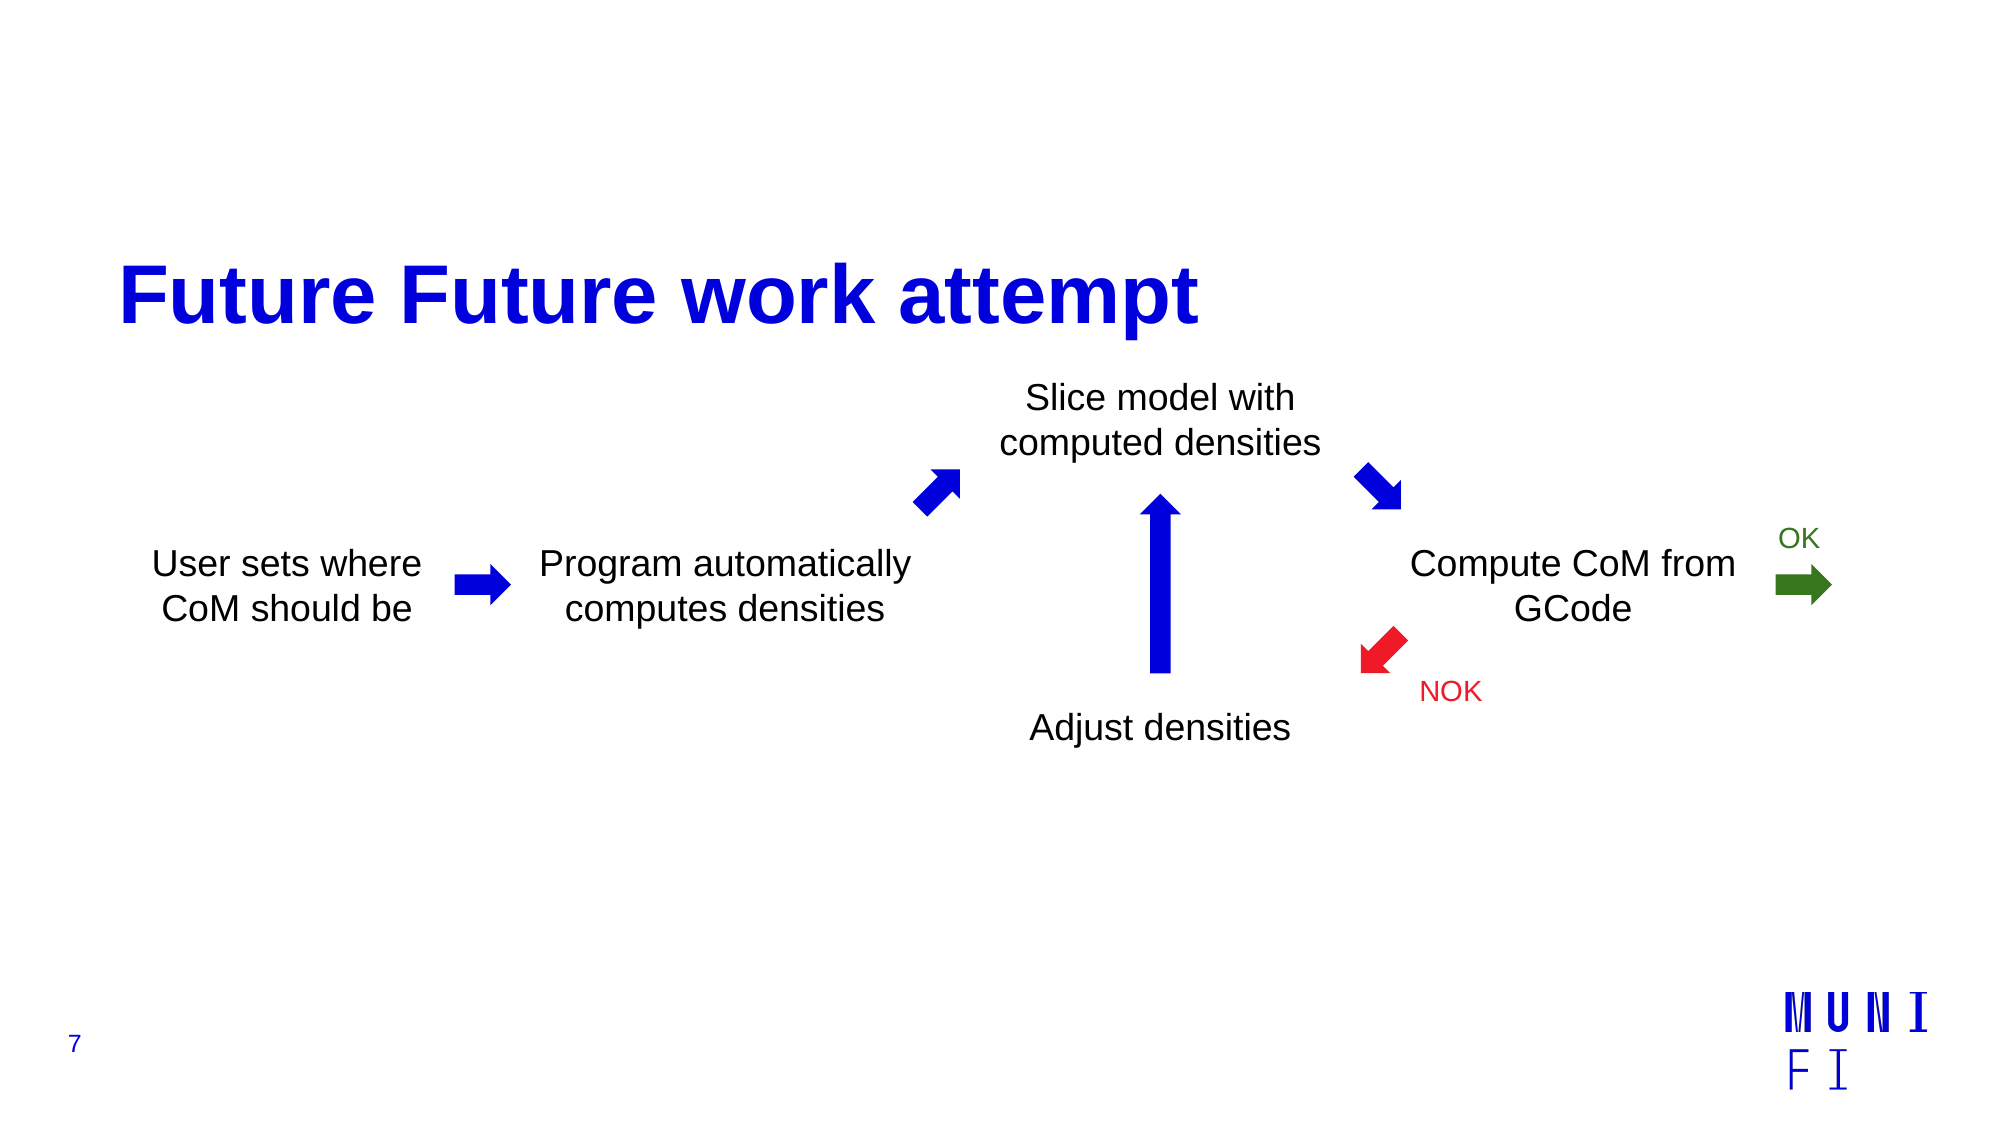

# Future Future work attempt

Slice model with computed densities

OK
User sets where
CoM should be
Program automatically computes densities
Compute CoM from GCode

NOK
Adjust densities
7